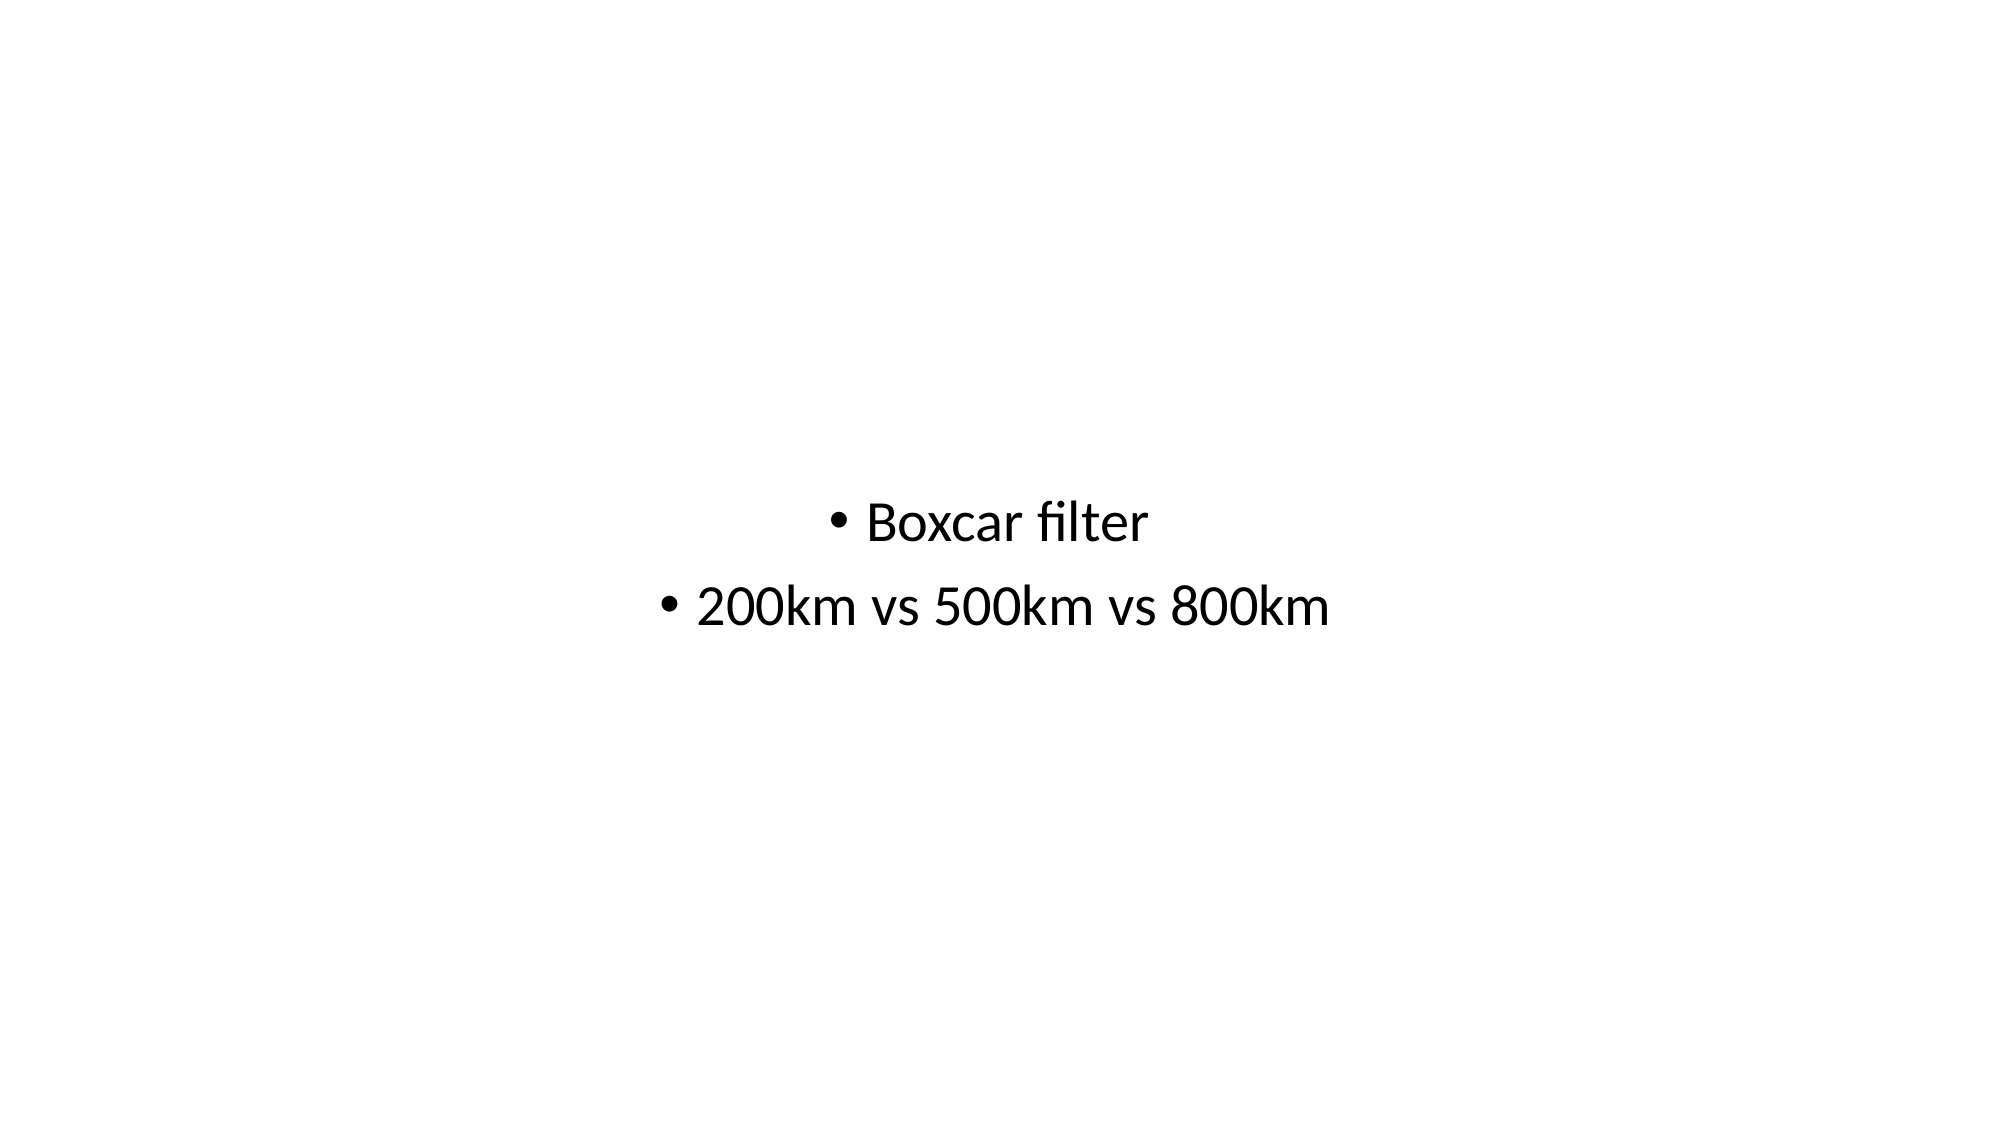

Boxcar filter
200km vs 500km vs 800km